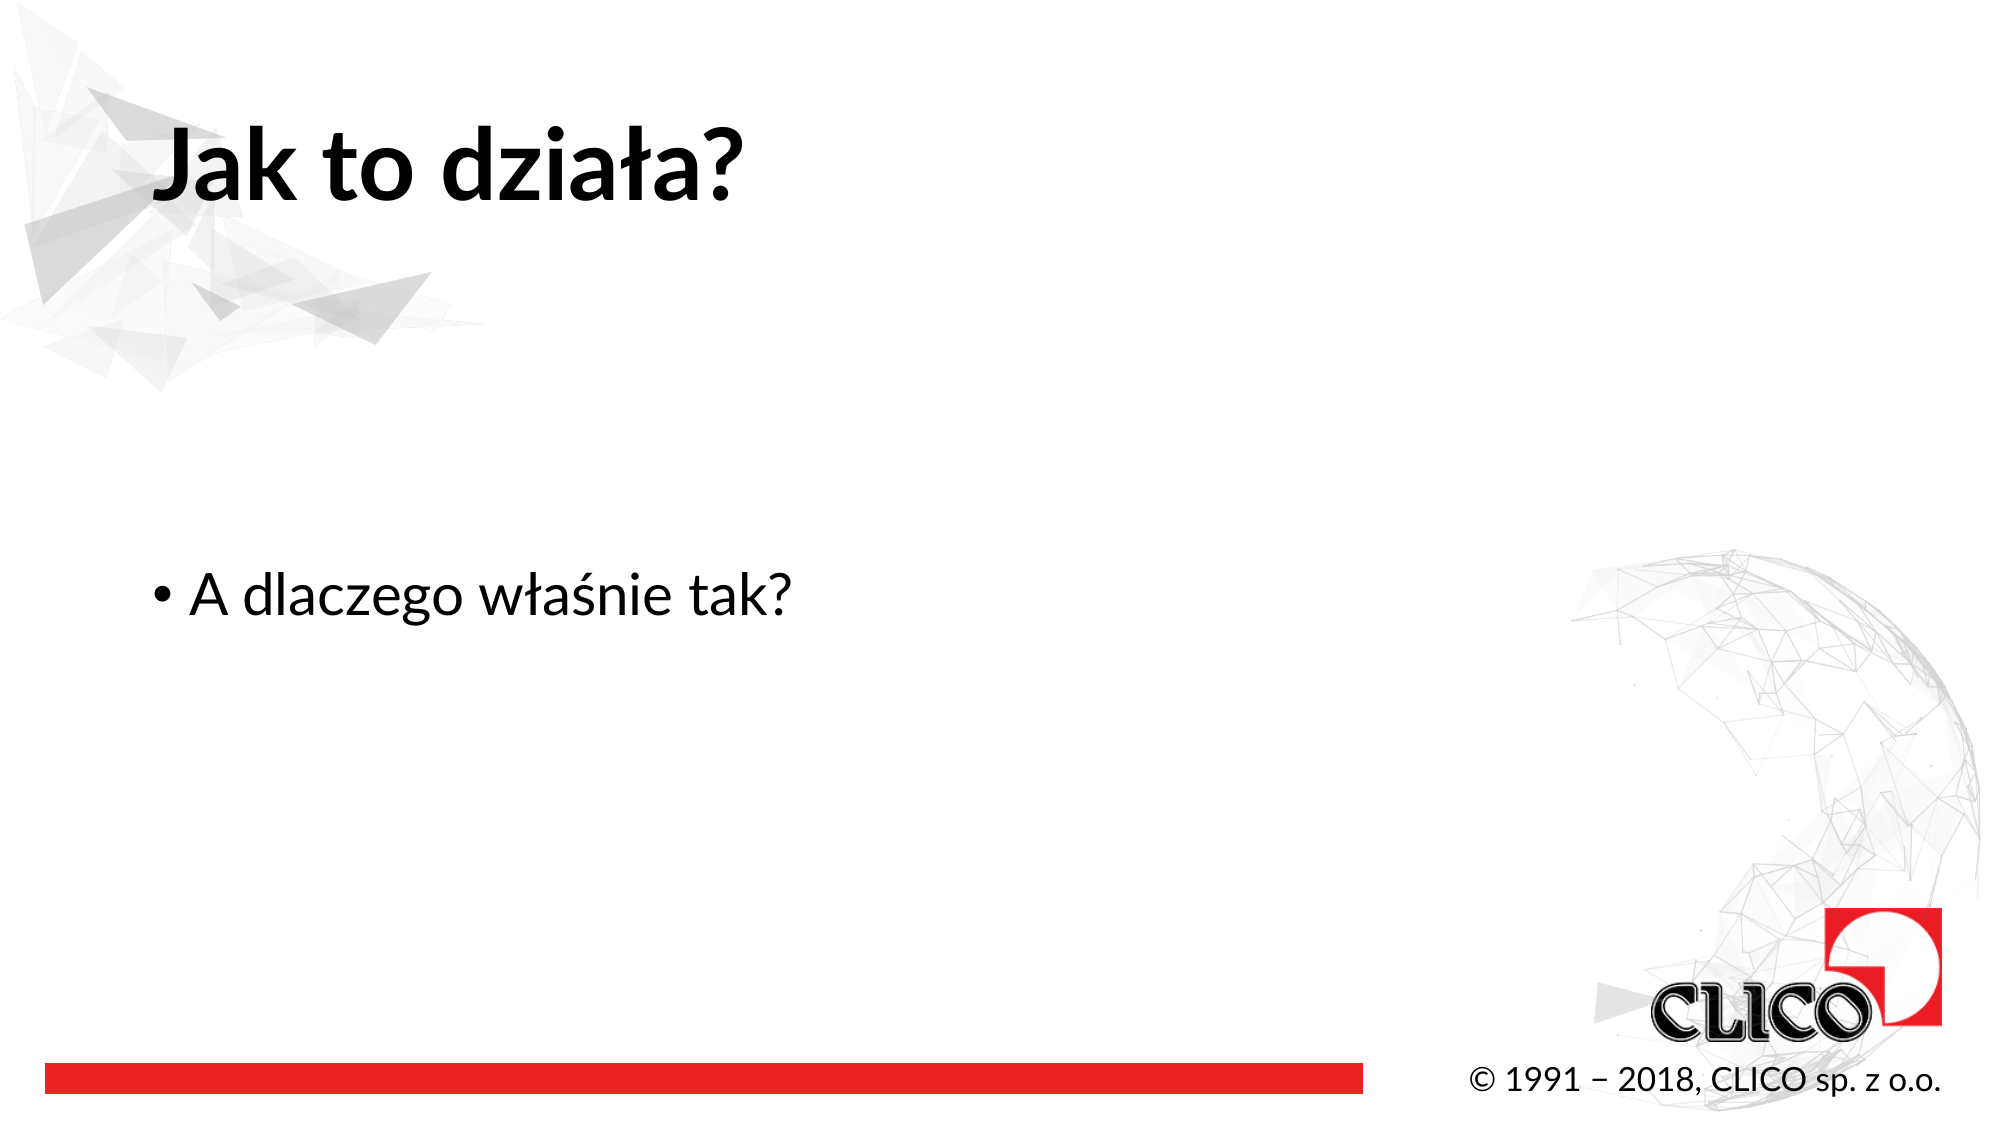

# Jak to działa?

A dlaczego właśnie tak?